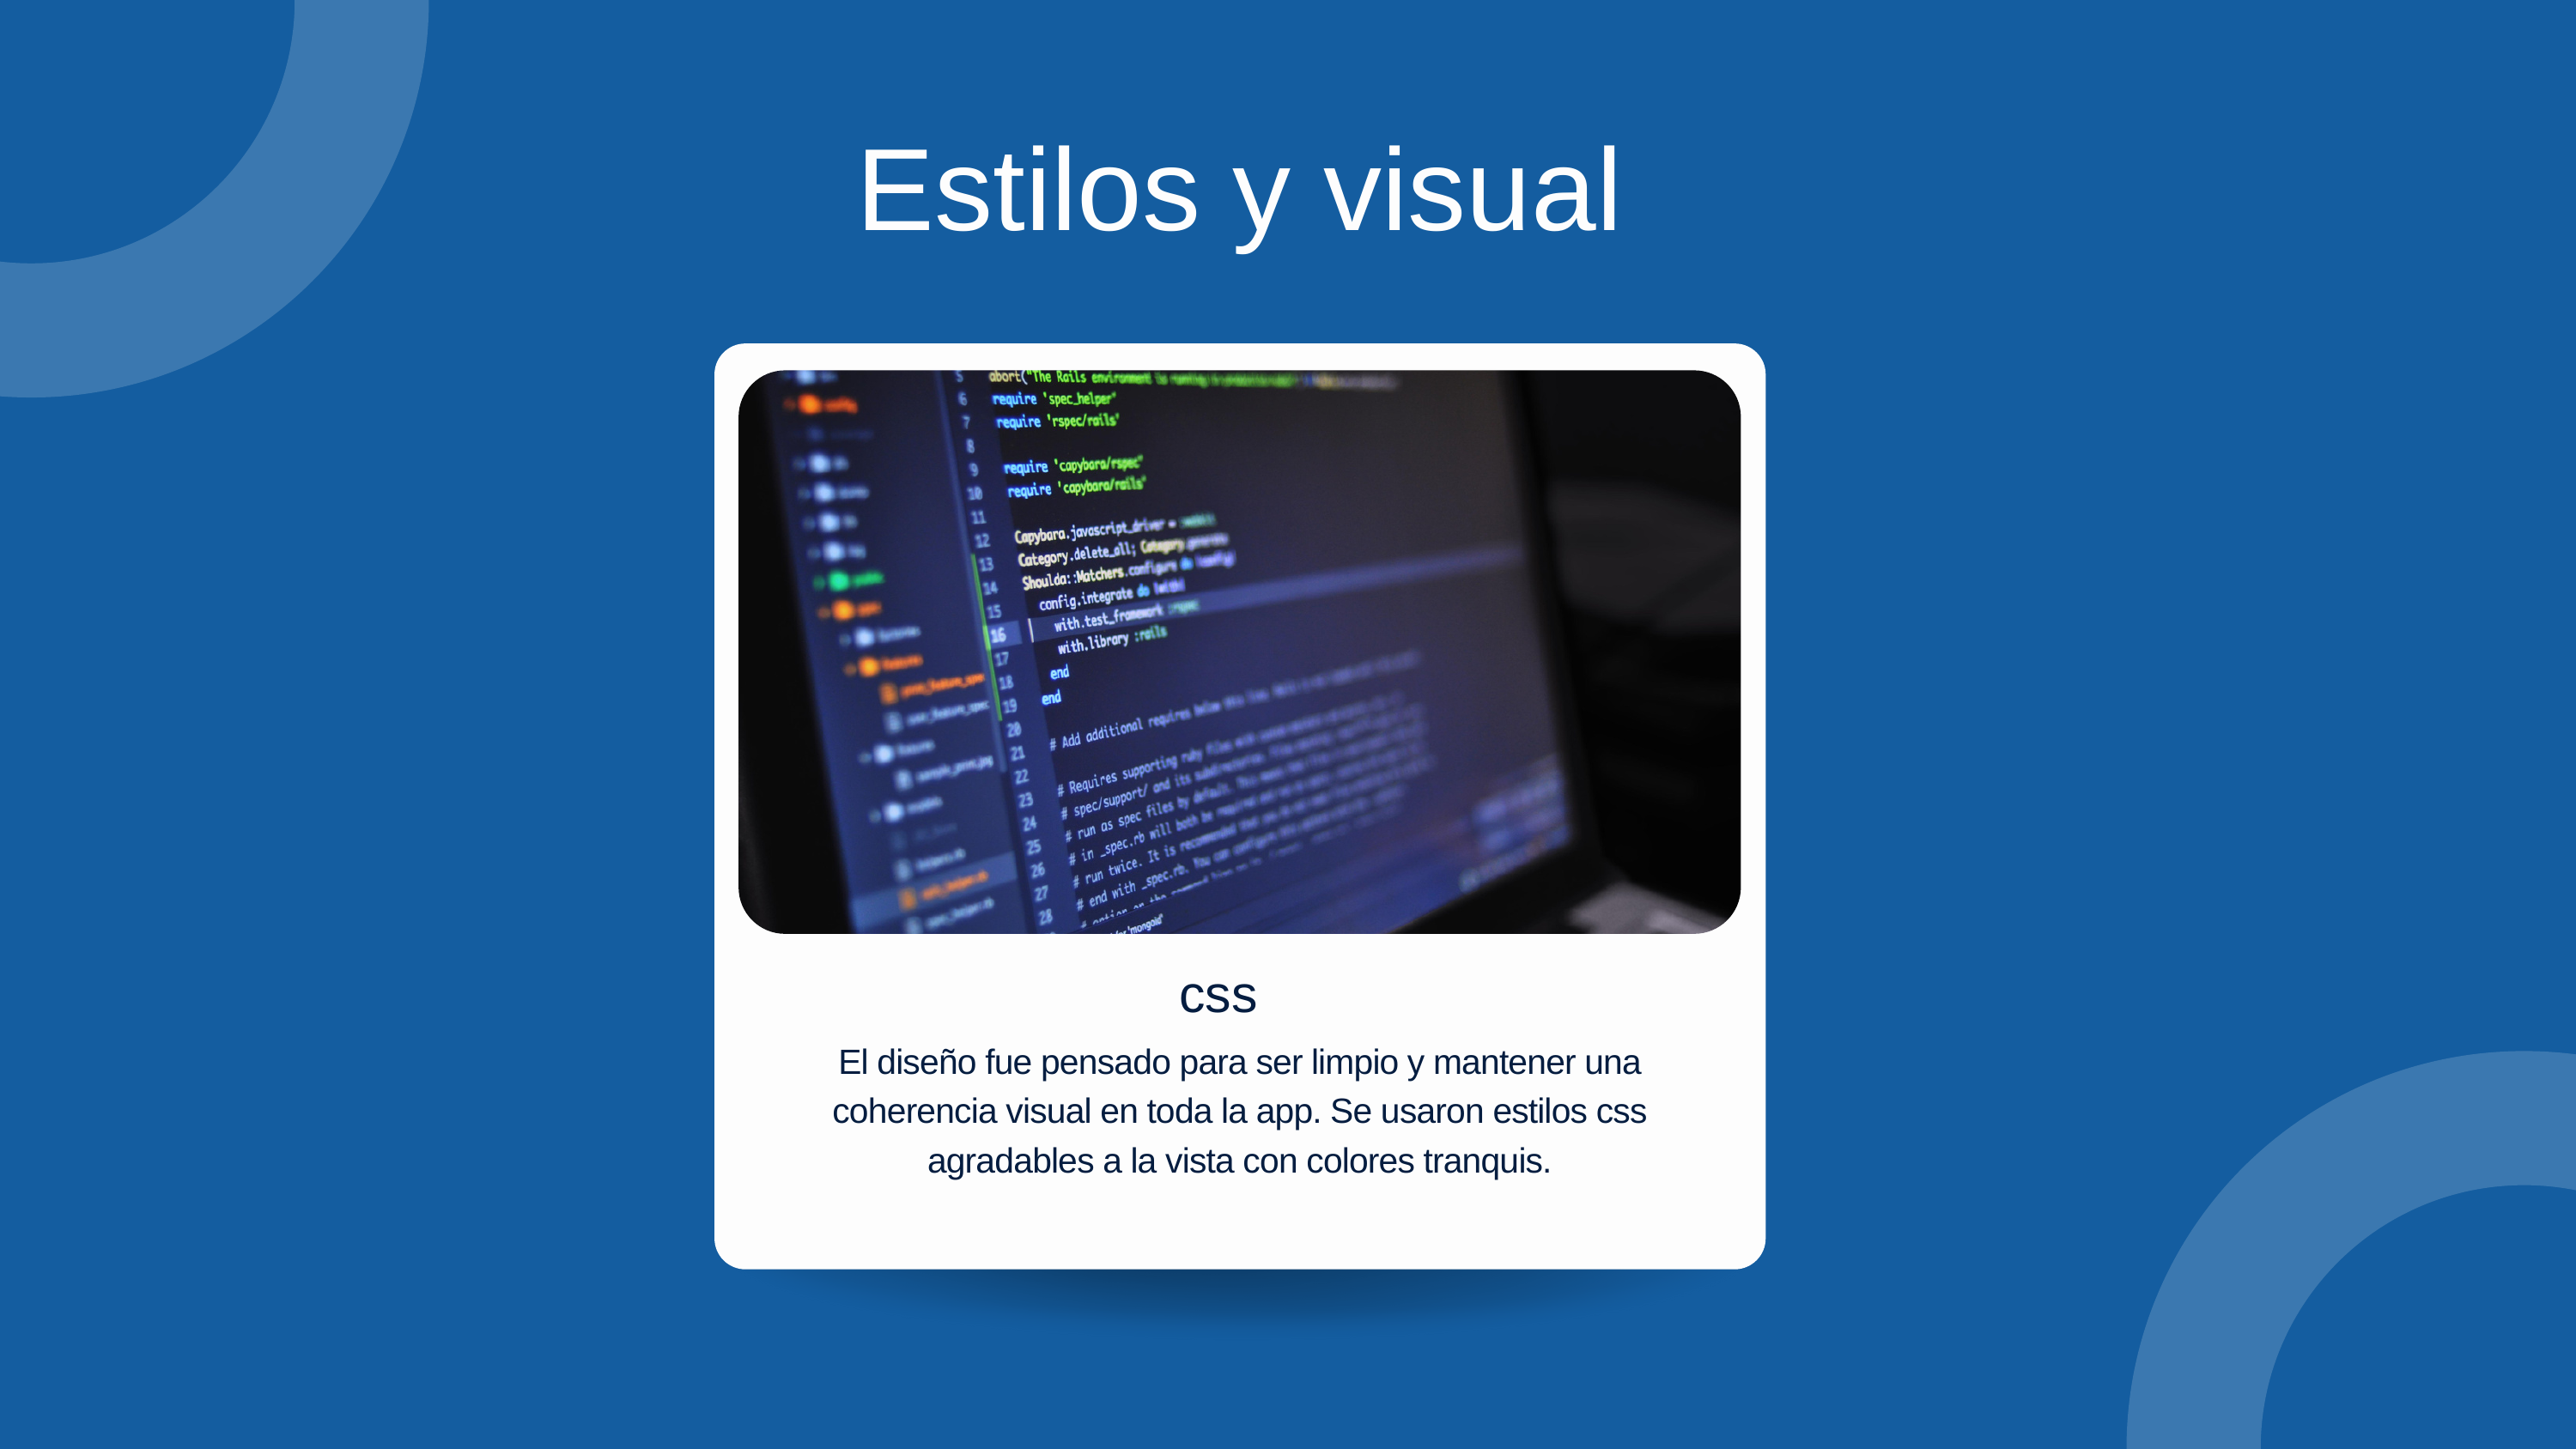

Estilos y visual

css
El diseño fue pensado para ser limpio y mantener una coherencia visual en toda la app. Se usaron estilos css agradables a la vista con colores tranquis.